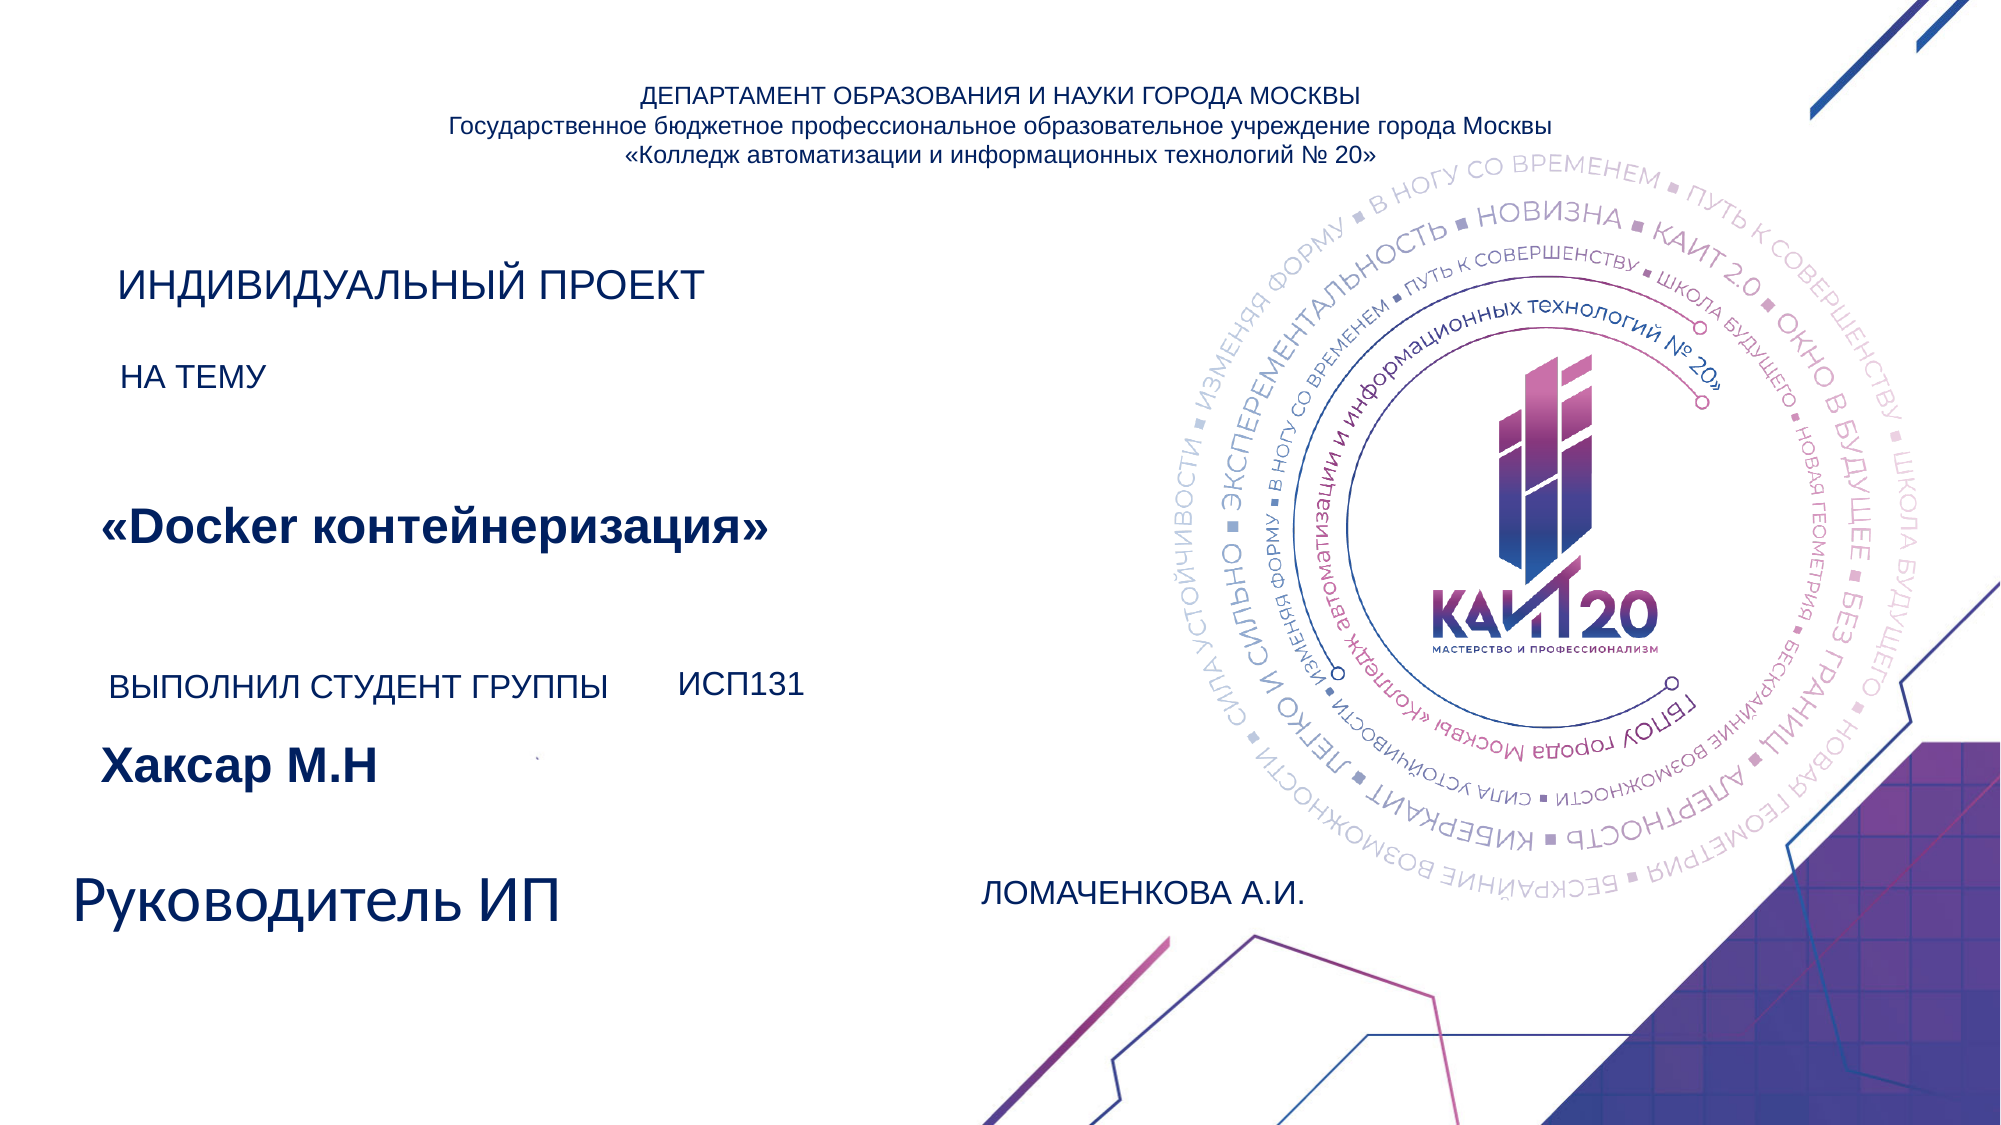

ИНДИВИДУАЛЬНЫЙ ПРОЕКТ
# «Docker контейнеризация»
ИСП131
Хаксар М.Н
Руководитель ИП

ЛОМАЧЕНКОВА А.И.